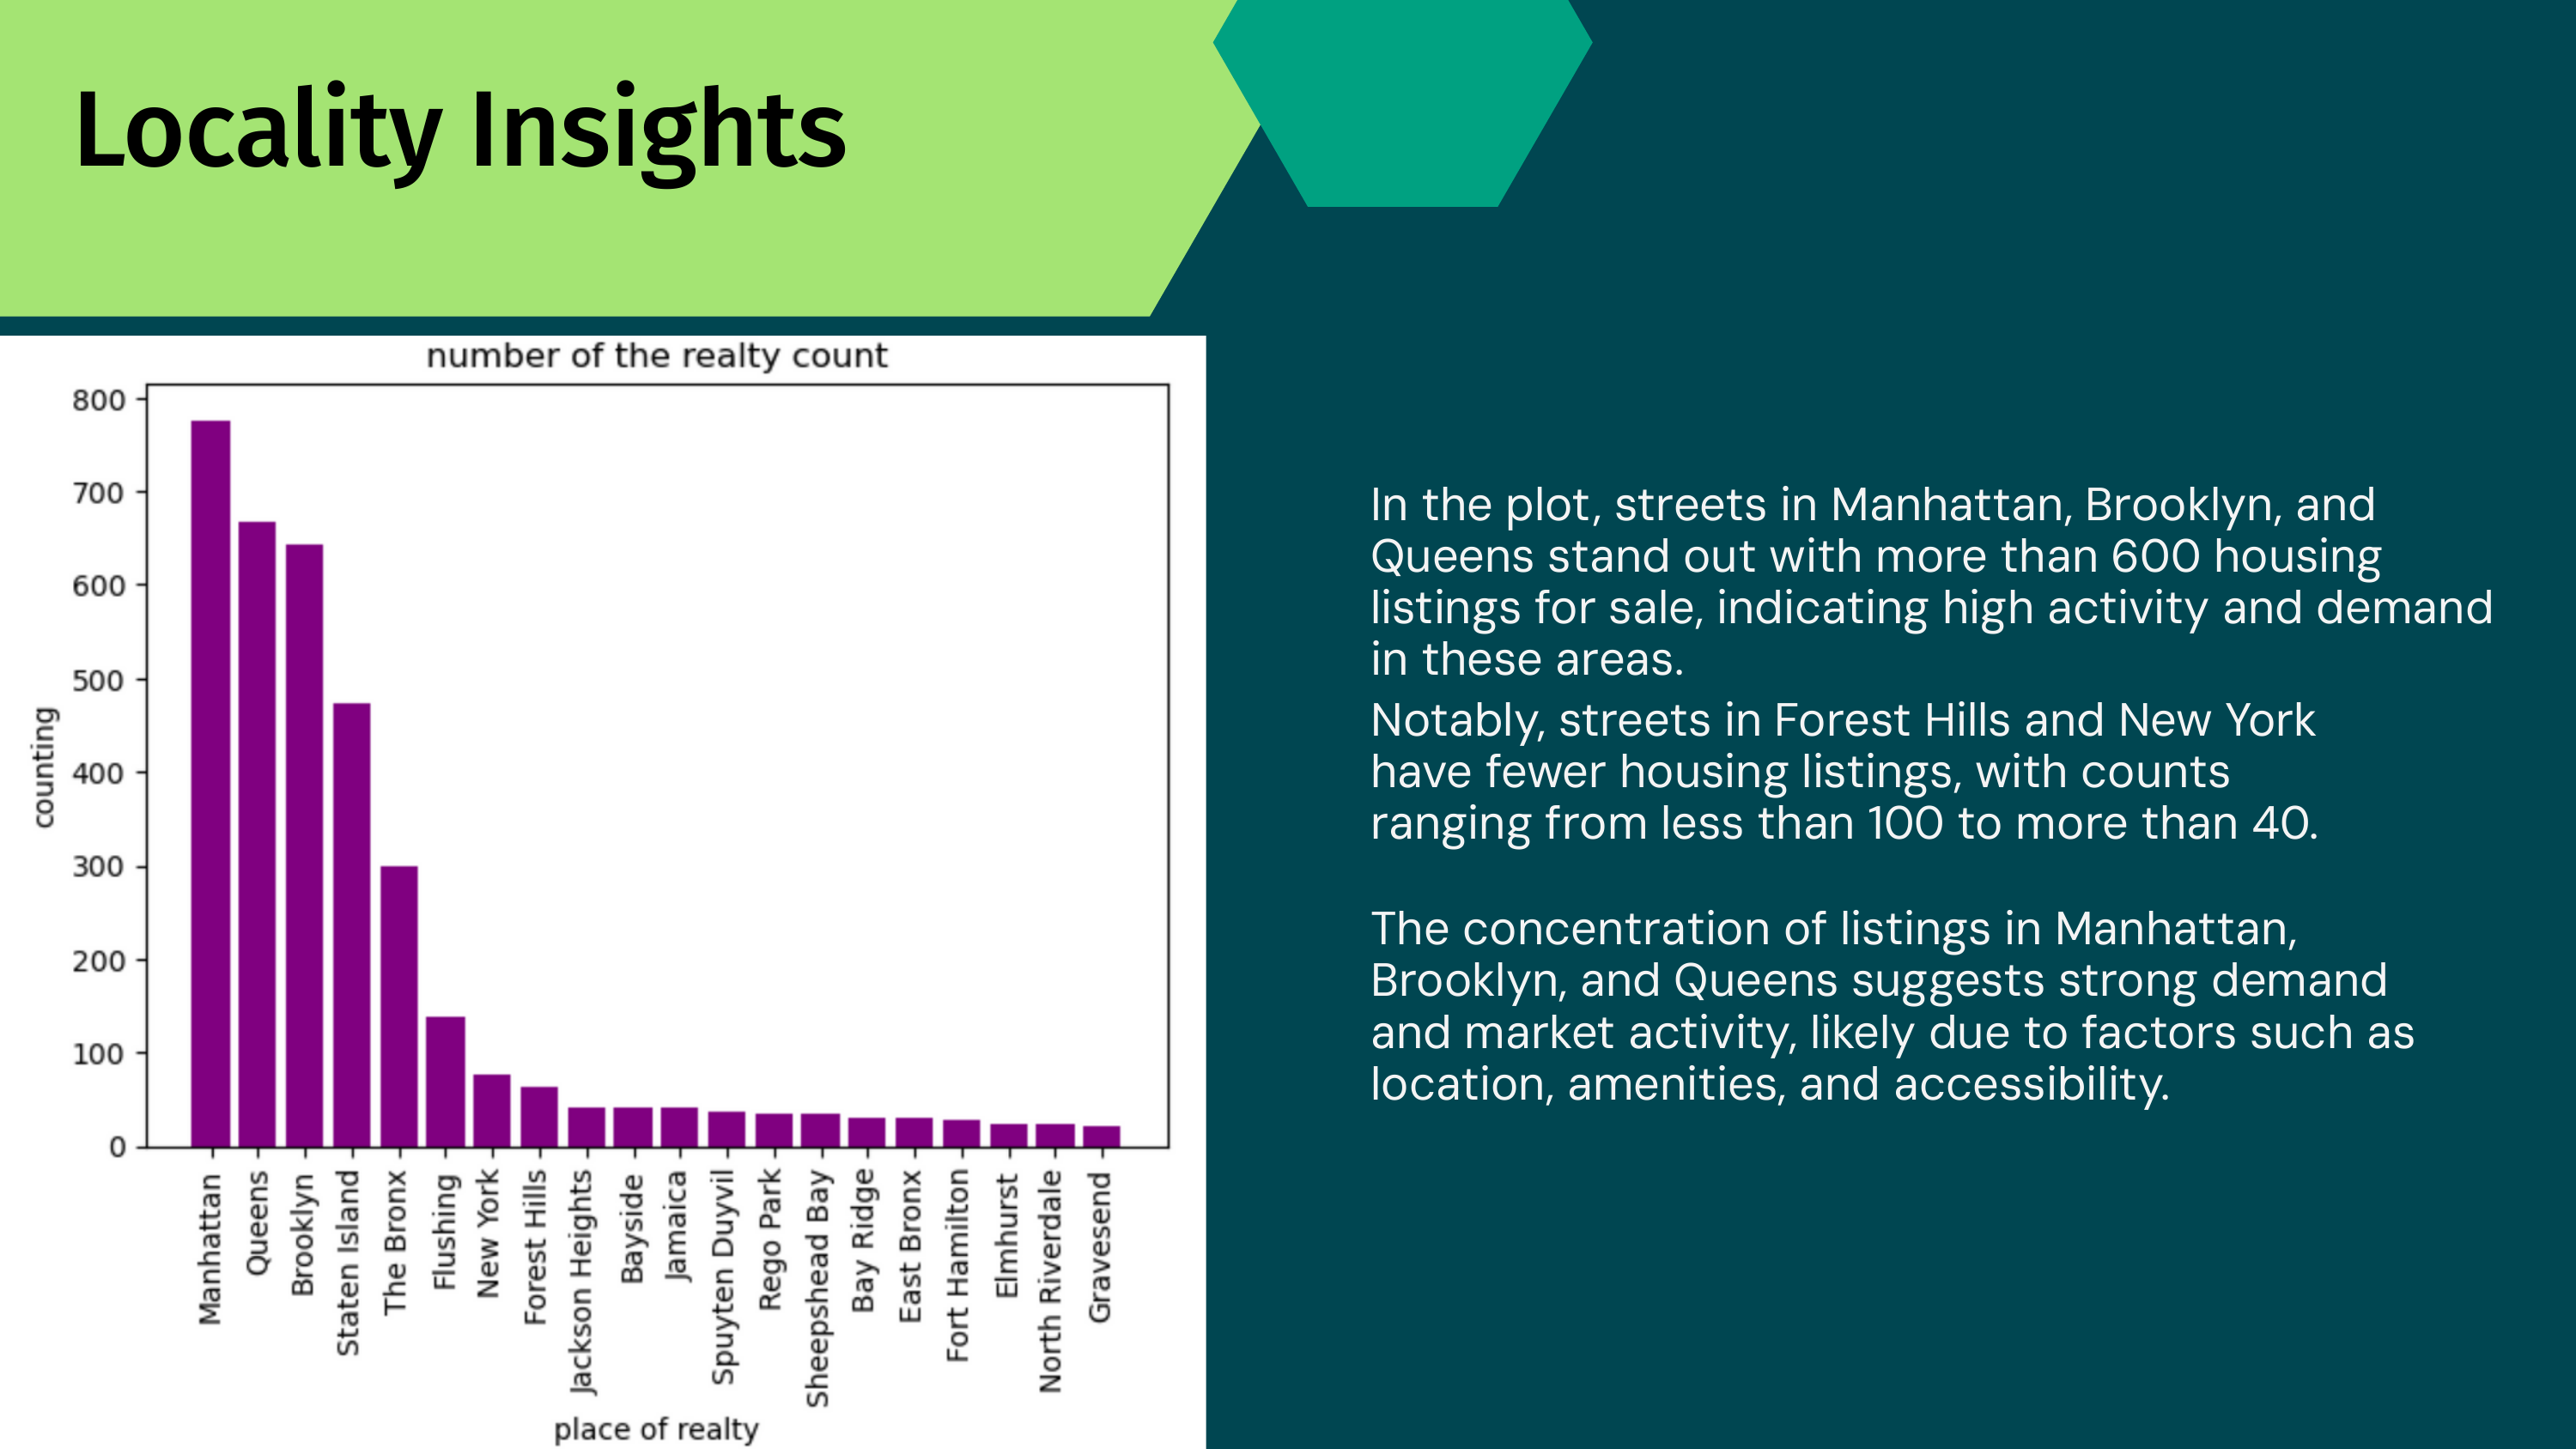

Locality Insights

In the plot, streets in Manhattan, Brooklyn, and Queens stand out with more than 600 housing listings for sale, indicating high activity and demand in these areas.
Notably, streets in Forest Hills and New York have fewer housing listings, with counts ranging from less than 100 to more than 40.
The concentration of listings in Manhattan, Brooklyn, and Queens suggests strong demand and market activity, likely due to factors such as location, amenities, and accessibility.